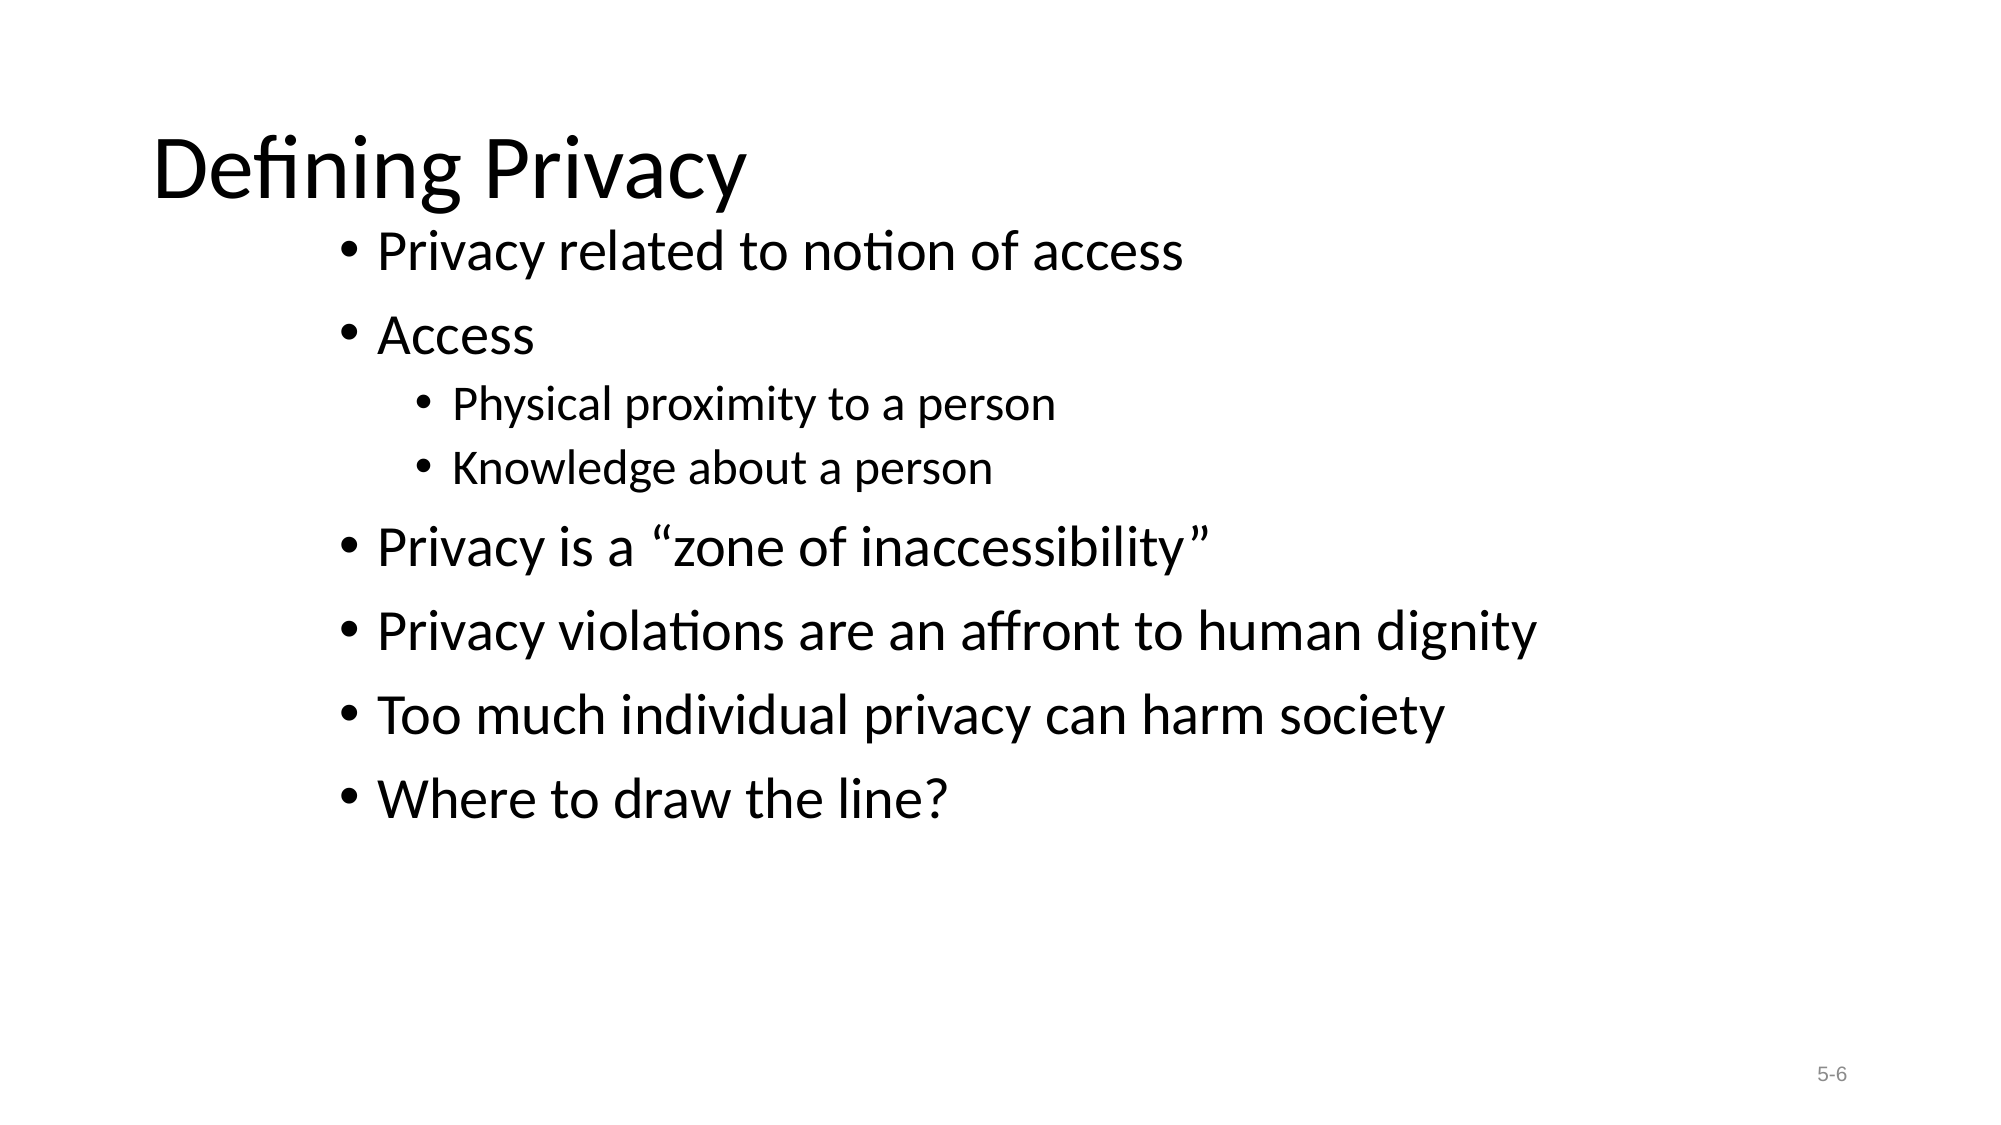

# Defining Privacy
Privacy related to notion of access
Access
Physical proximity to a person
Knowledge about a person
Privacy is a “zone of inaccessibility”
Privacy violations are an affront to human dignity
Too much individual privacy can harm society
Where to draw the line?
5-6